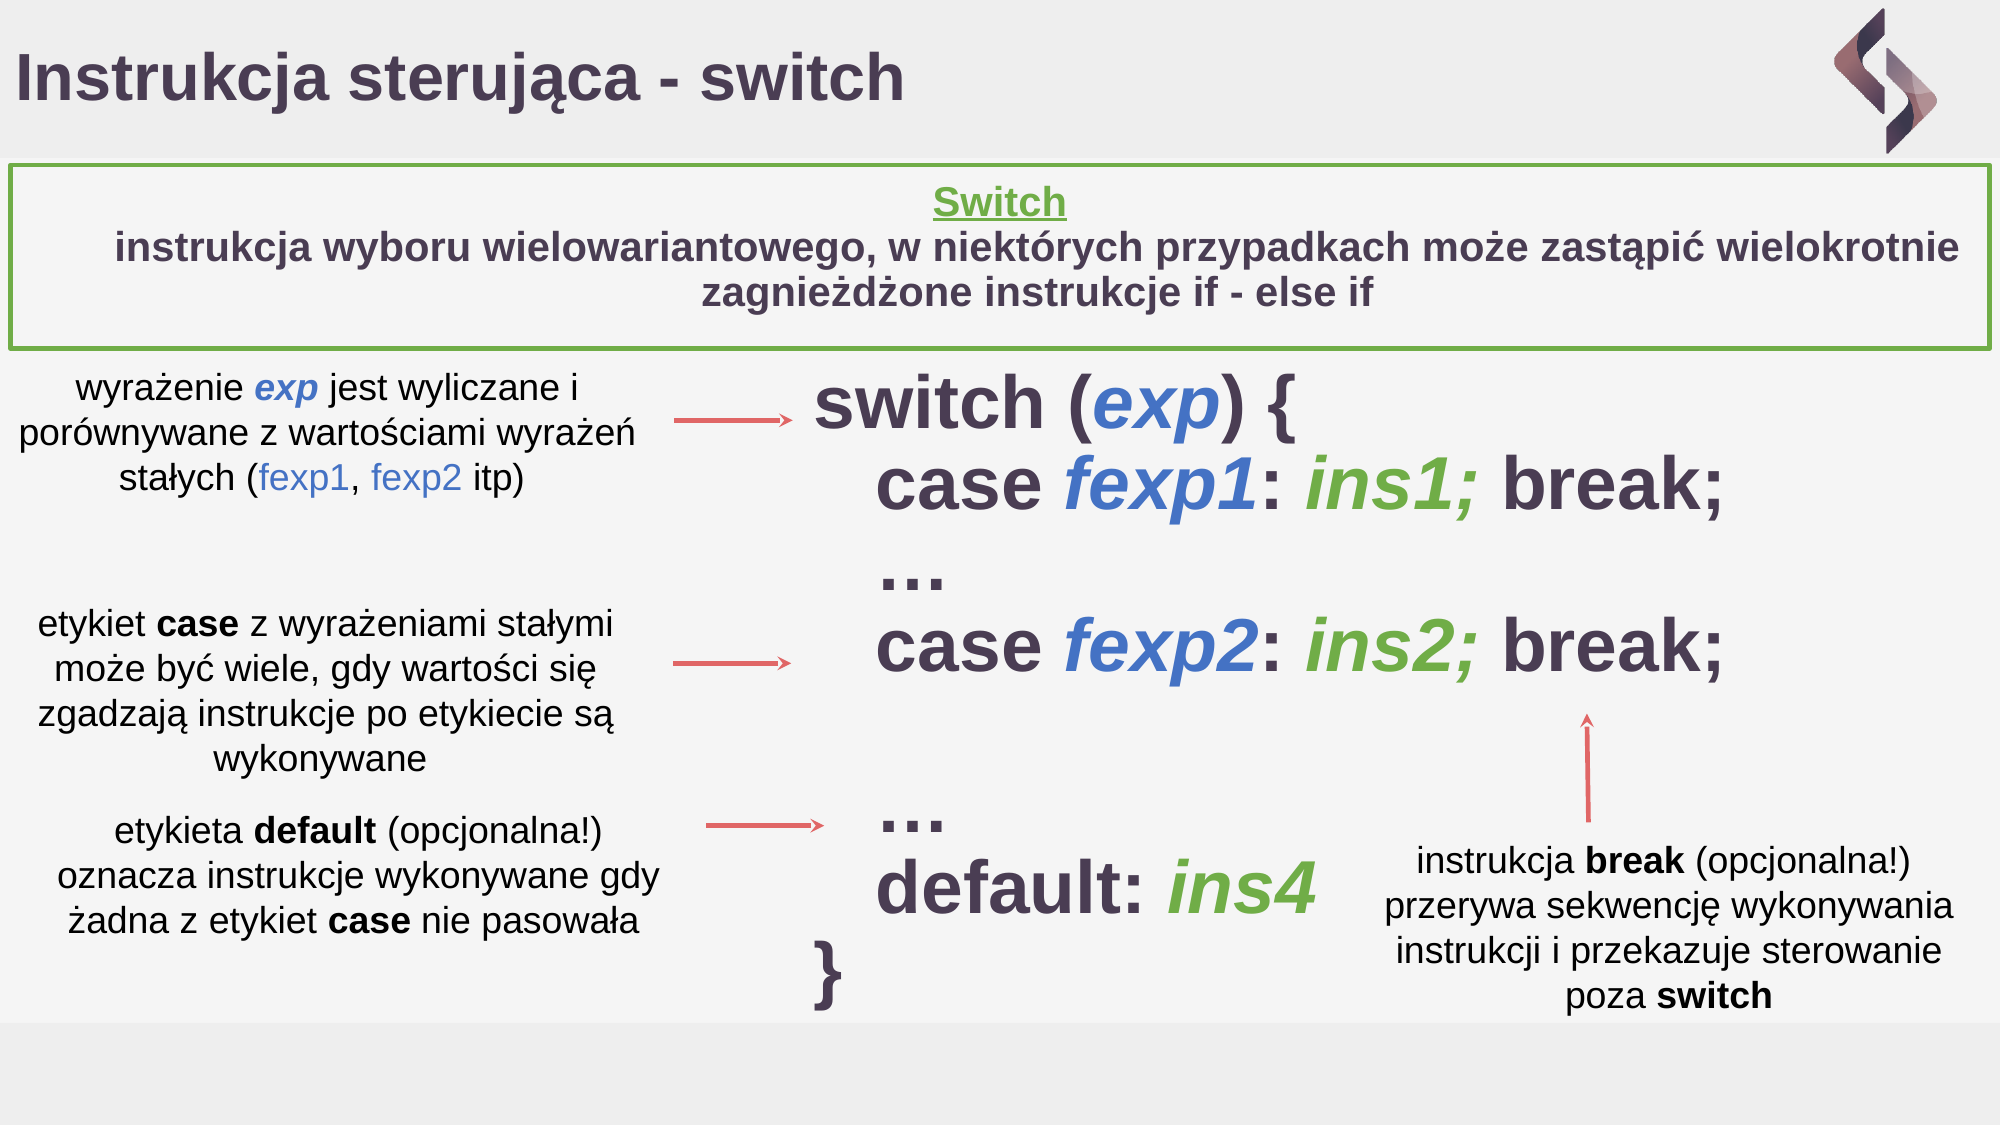

# Instrukcja sterująca - switch
Switch
instrukcja wyboru wielowariantowego, w niektórych przypadkach może zastąpić wielokrotnie zagnieżdżone instrukcje if - else if

wyrażenie exp jest wyliczane i porównywane z wartościami wyrażeń stałych (fexp1, fexp2 itp)
switch (exp) {
   case fexp1: ins1; break;
   …
   case fexp2: ins2; break;
   …
   default: ins4
}
etykiet case z wyrażeniami stałymi może być wiele, gdy wartości się zgadzają instrukcje po etykiecie są wykonywane
instrukcja break (opcjonalna!)  przerywa sekwencję wykonywania instrukcji i przekazuje sterowanie poza switch
etykieta default (opcjonalna!) oznacza instrukcje wykonywane gdy żadna z etykiet case nie pasowała